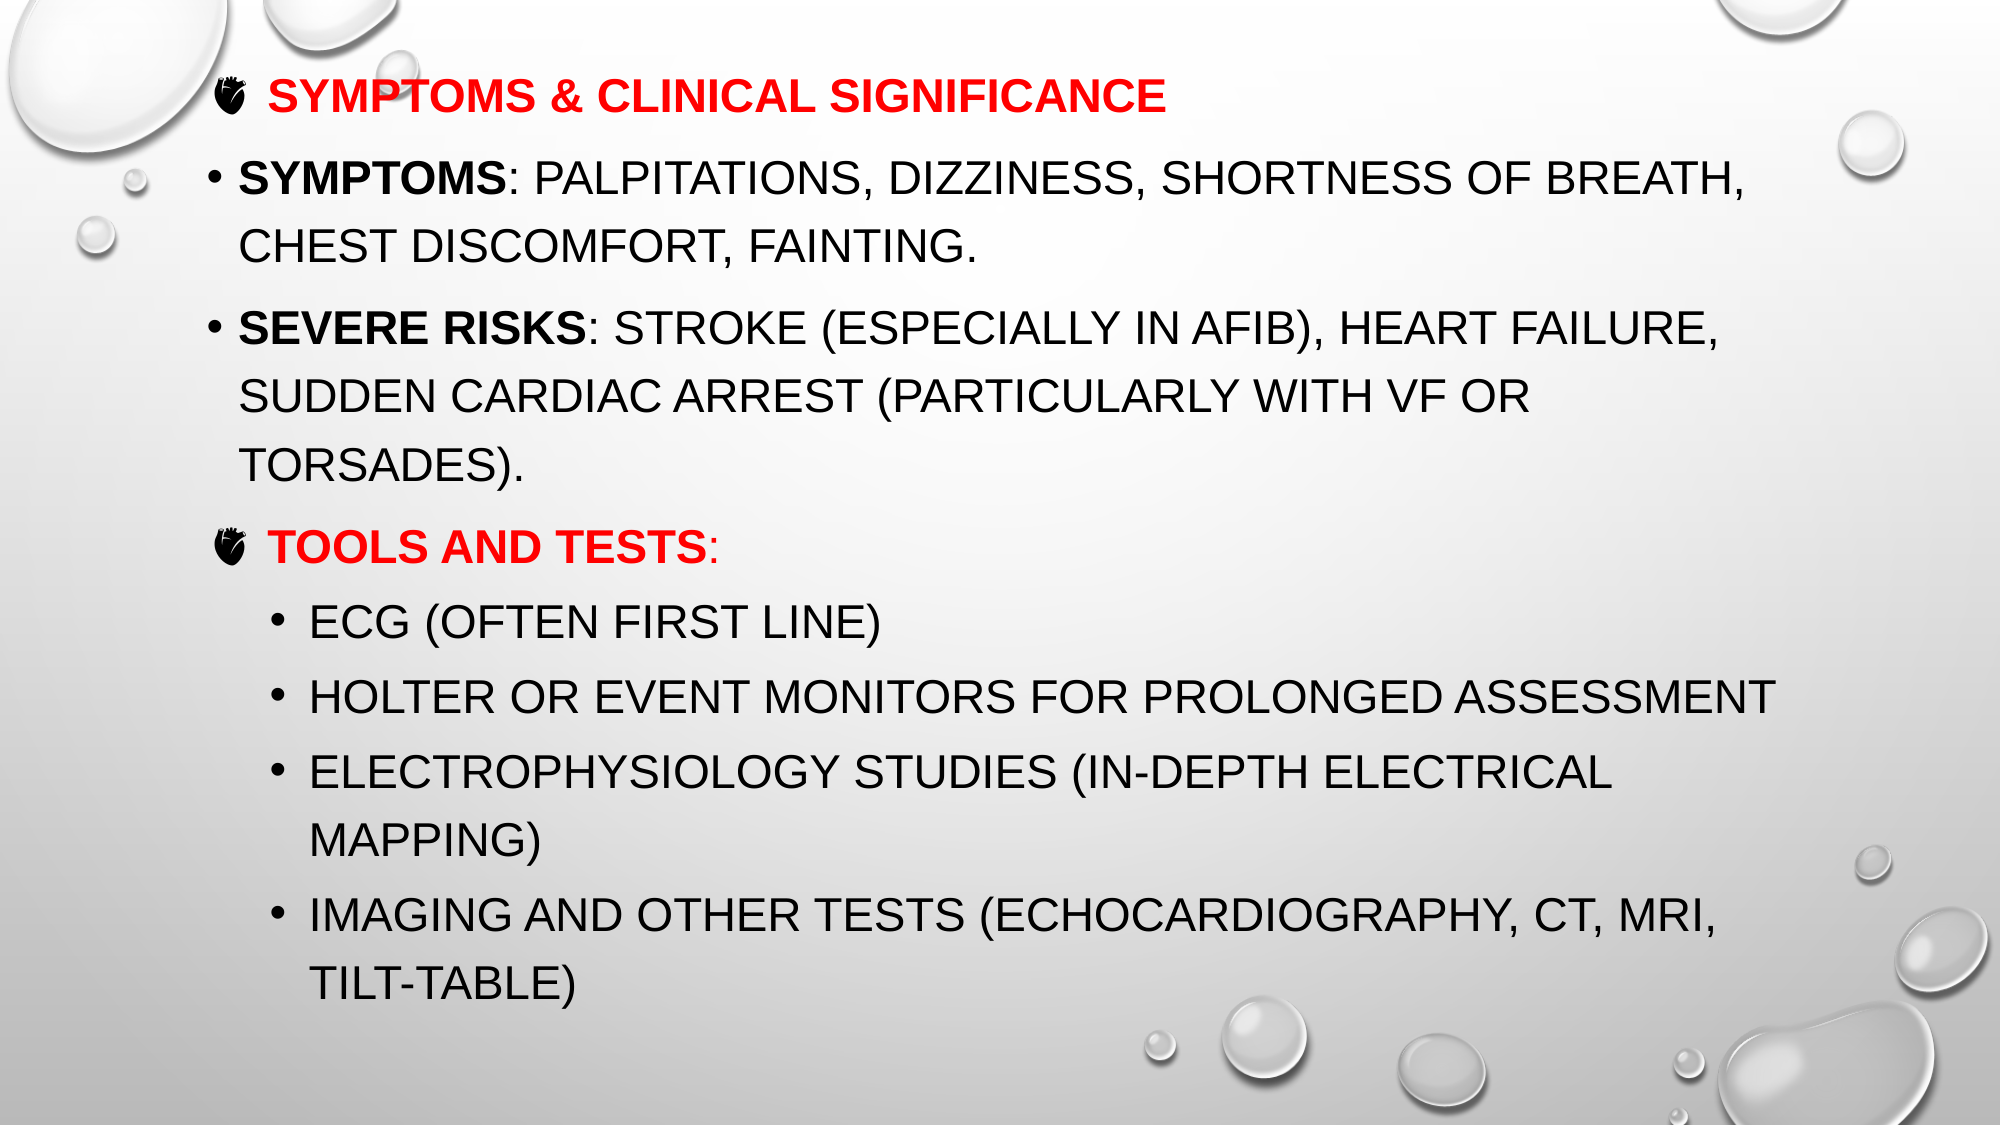

🫀 symptoms & Clinical Significance
Symptoms: Palpitations, dizziness, shortness of breath, chest discomfort, fainting.
Severe risks: Stroke (especially in AFib), heart failure, sudden cardiac arrest (particularly with VF or Torsades).
🫀 Tools and tests:
ECG (often first line)
Holter or event monitors for prolonged assessment
Electrophysiology studies (in-depth electrical mapping)
Imaging and other tests (echocardiography, CT, MRI, tilt-table)